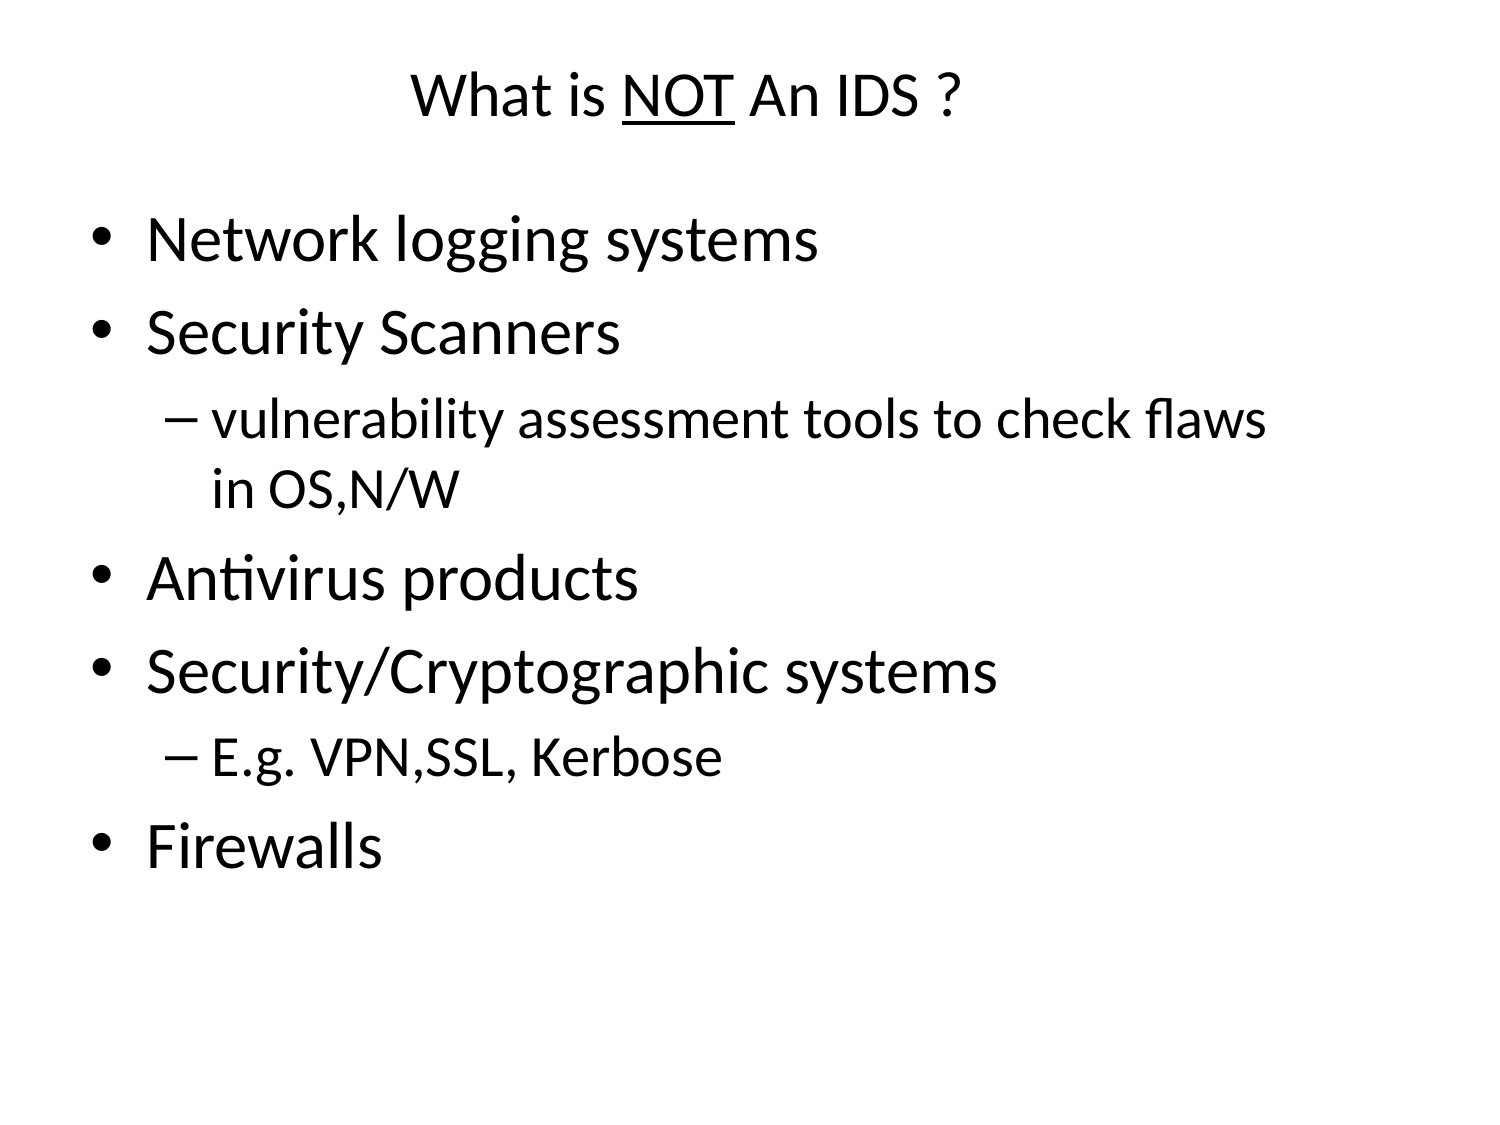

# What is NOT An IDS ?
Network logging systems
Security Scanners
vulnerability assessment tools to check flaws in OS,N/W
Antivirus products
Security/Cryptographic systems
E.g. VPN,SSL, Kerbose
Firewalls